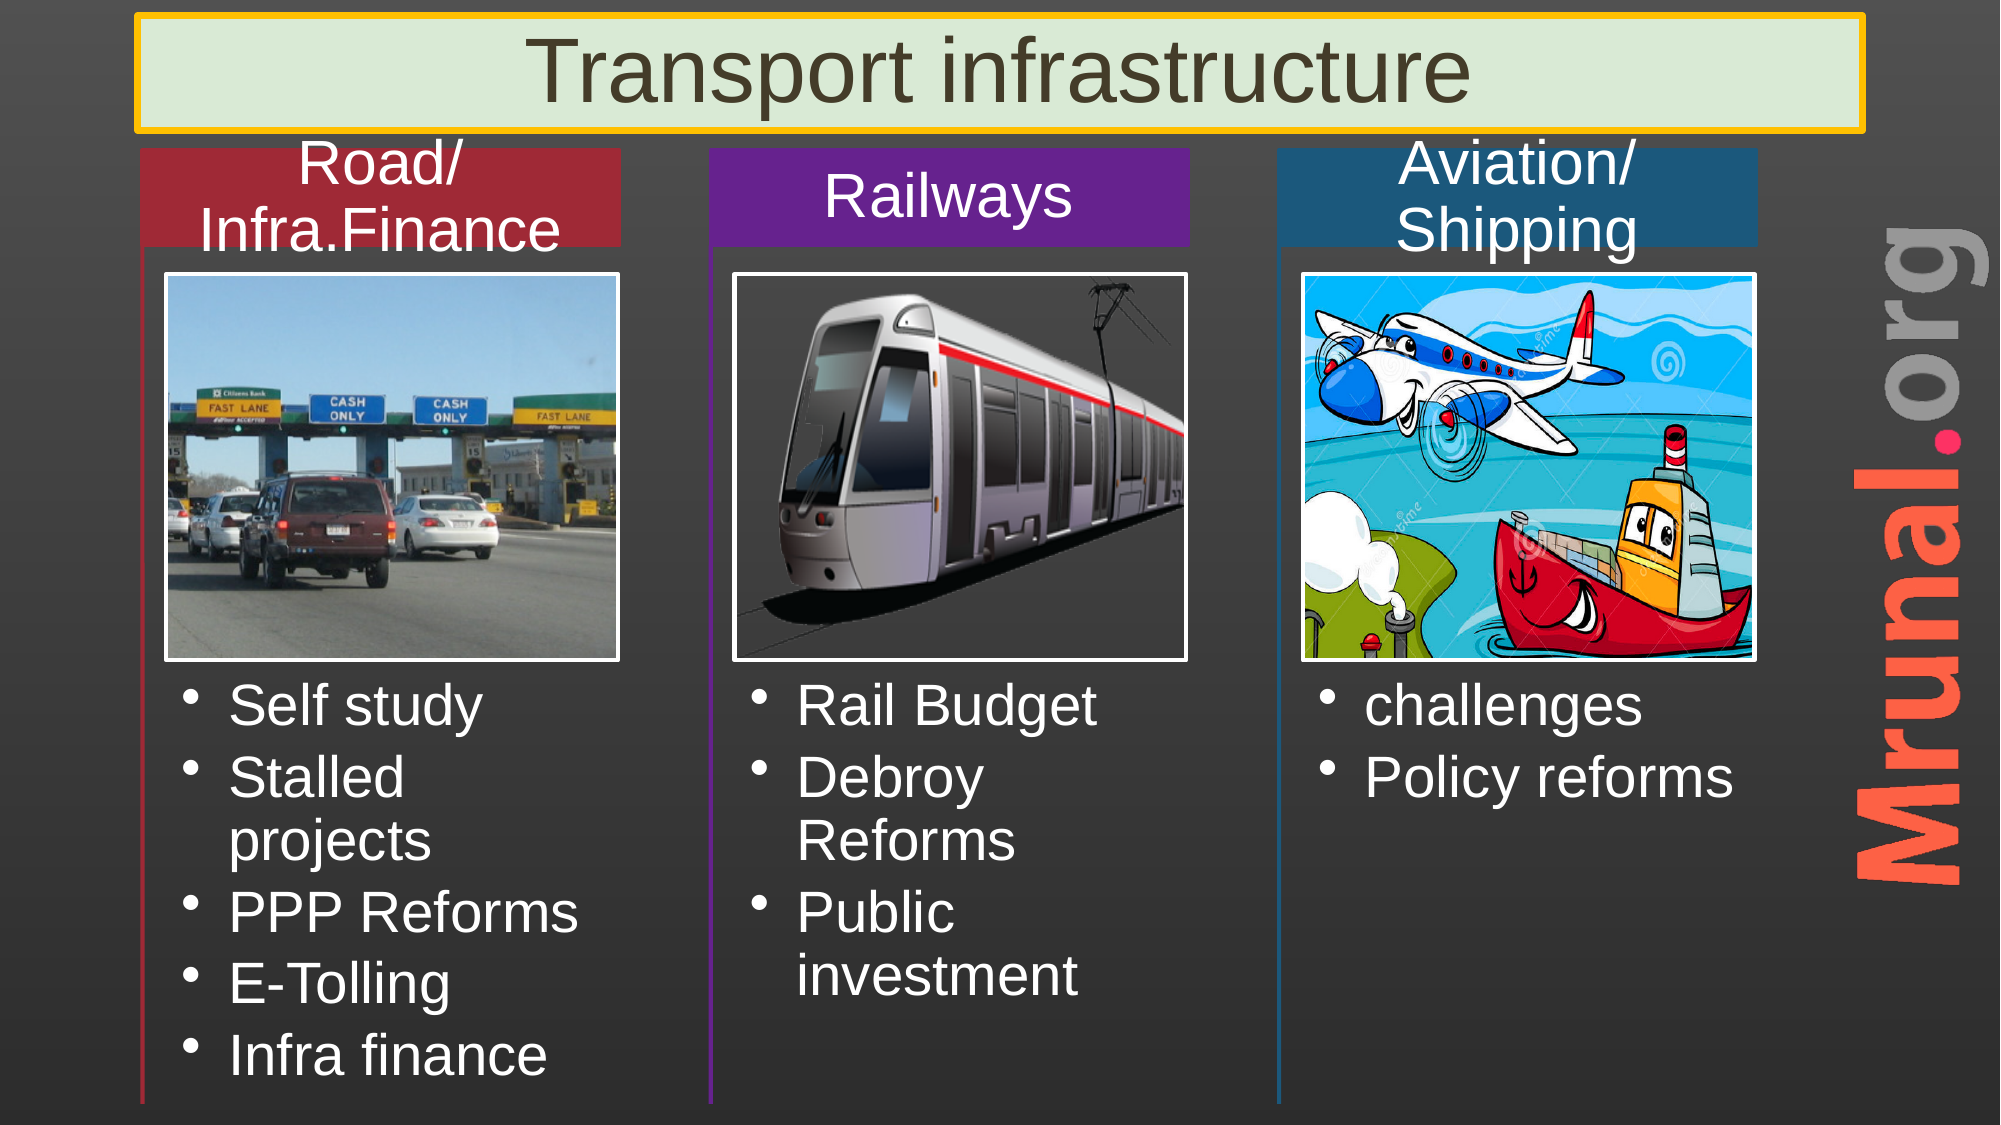

# Transport infrastructure
Self study
Stalled projects
PPP Reforms
E-Tolling
Infra finance
Road/Infra.Finance
Rail Budget
Debroy Reforms
Public investment
Railways
challenges
Policy reforms
Aviation/Shipping